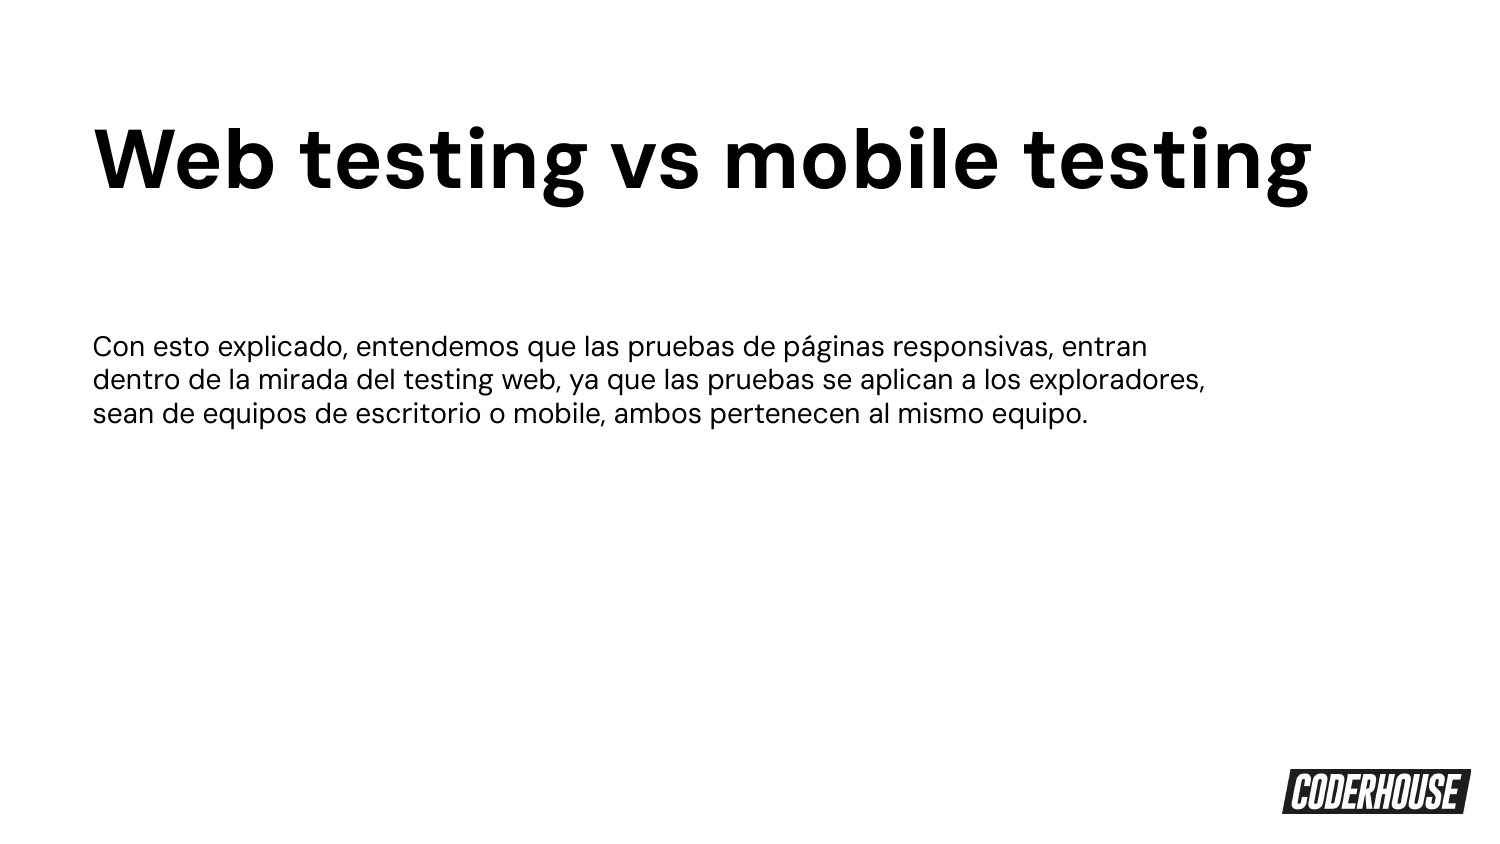

Web testing vs mobile testing
Con esto explicado, entendemos que las pruebas de páginas responsivas, entran dentro de la mirada del testing web, ya que las pruebas se aplican a los exploradores, sean de equipos de escritorio o mobile, ambos pertenecen al mismo equipo.